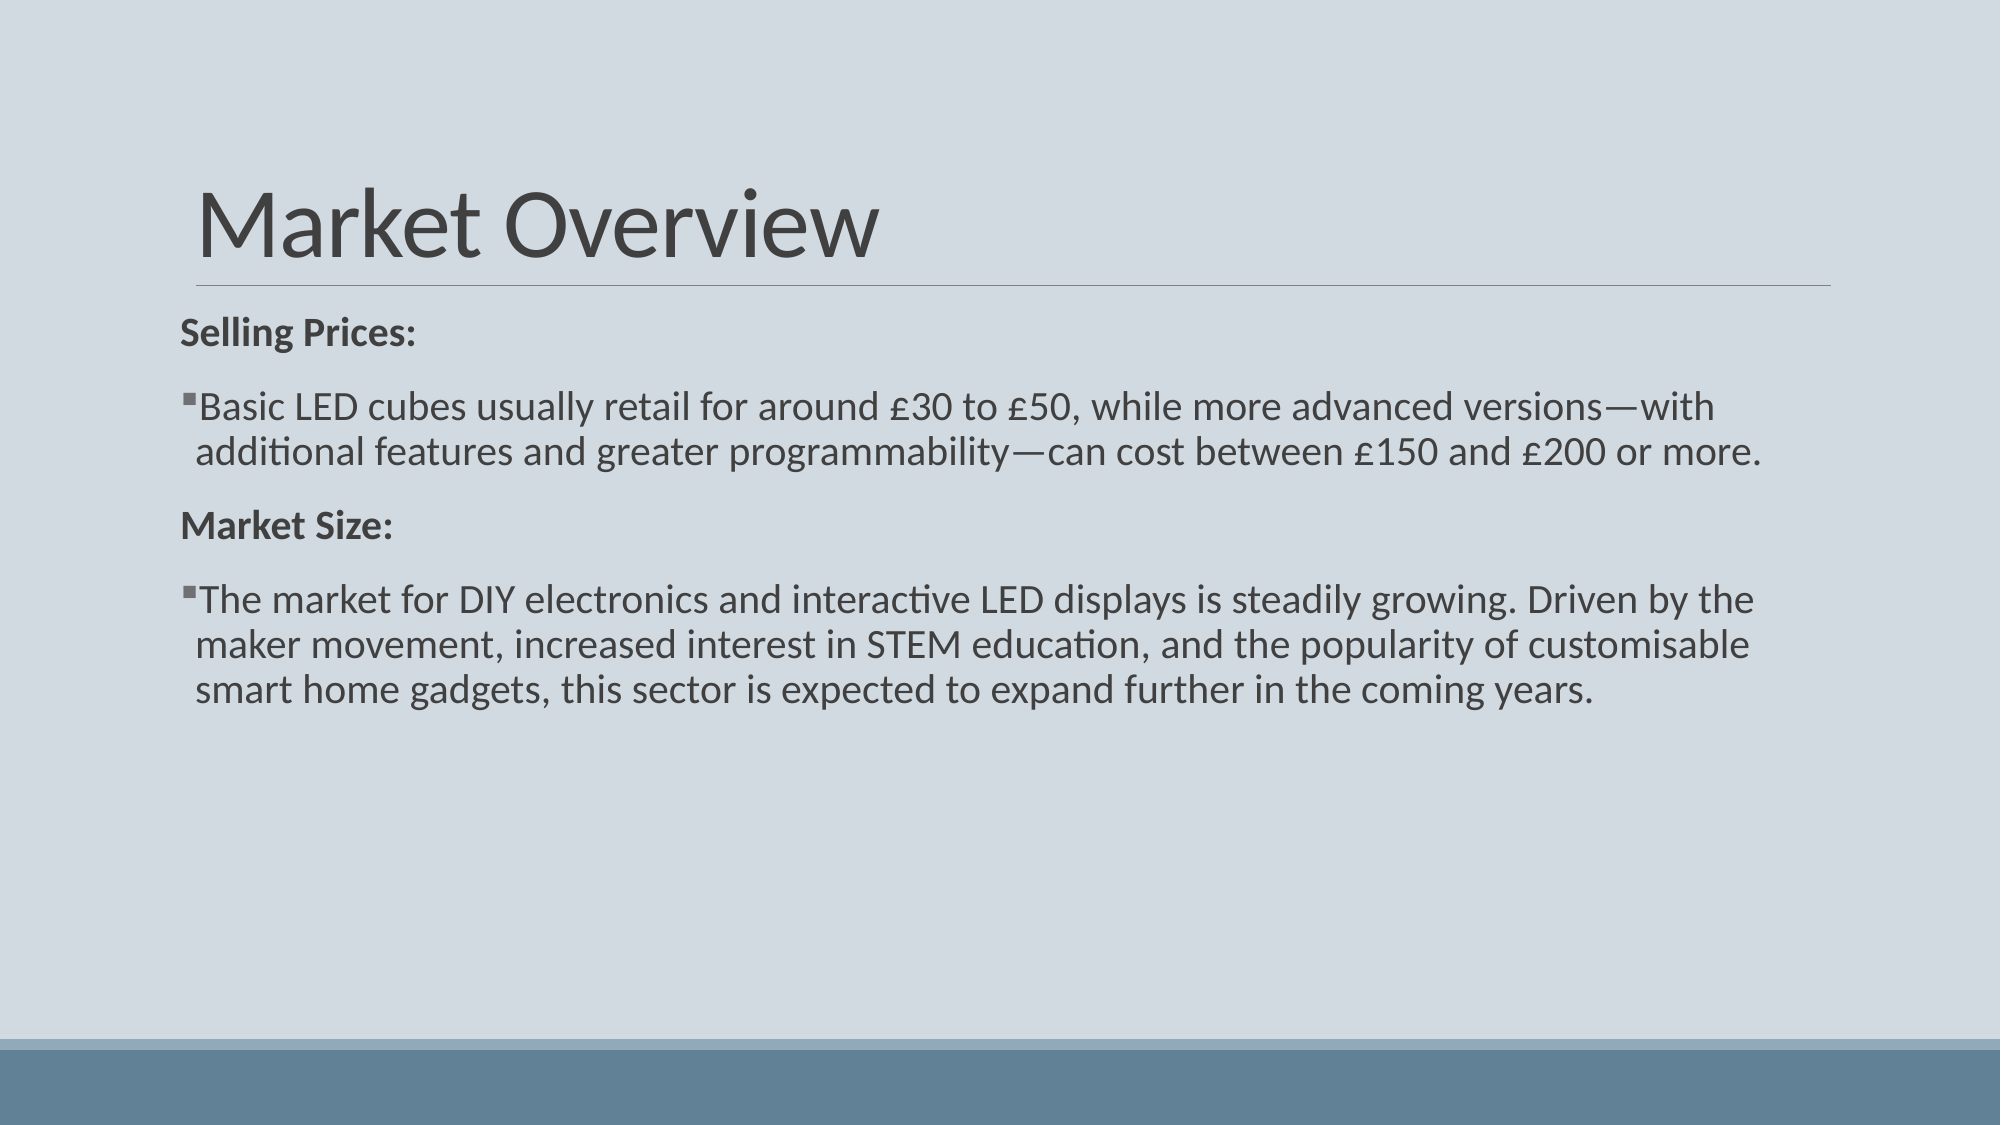

# Market Overview
Selling Prices:
Basic LED cubes usually retail for around £30 to £50, while more advanced versions—with additional features and greater programmability—can cost between £150 and £200 or more.
Market Size:
The market for DIY electronics and interactive LED displays is steadily growing. Driven by the maker movement, increased interest in STEM education, and the popularity of customisable smart home gadgets, this sector is expected to expand further in the coming years.